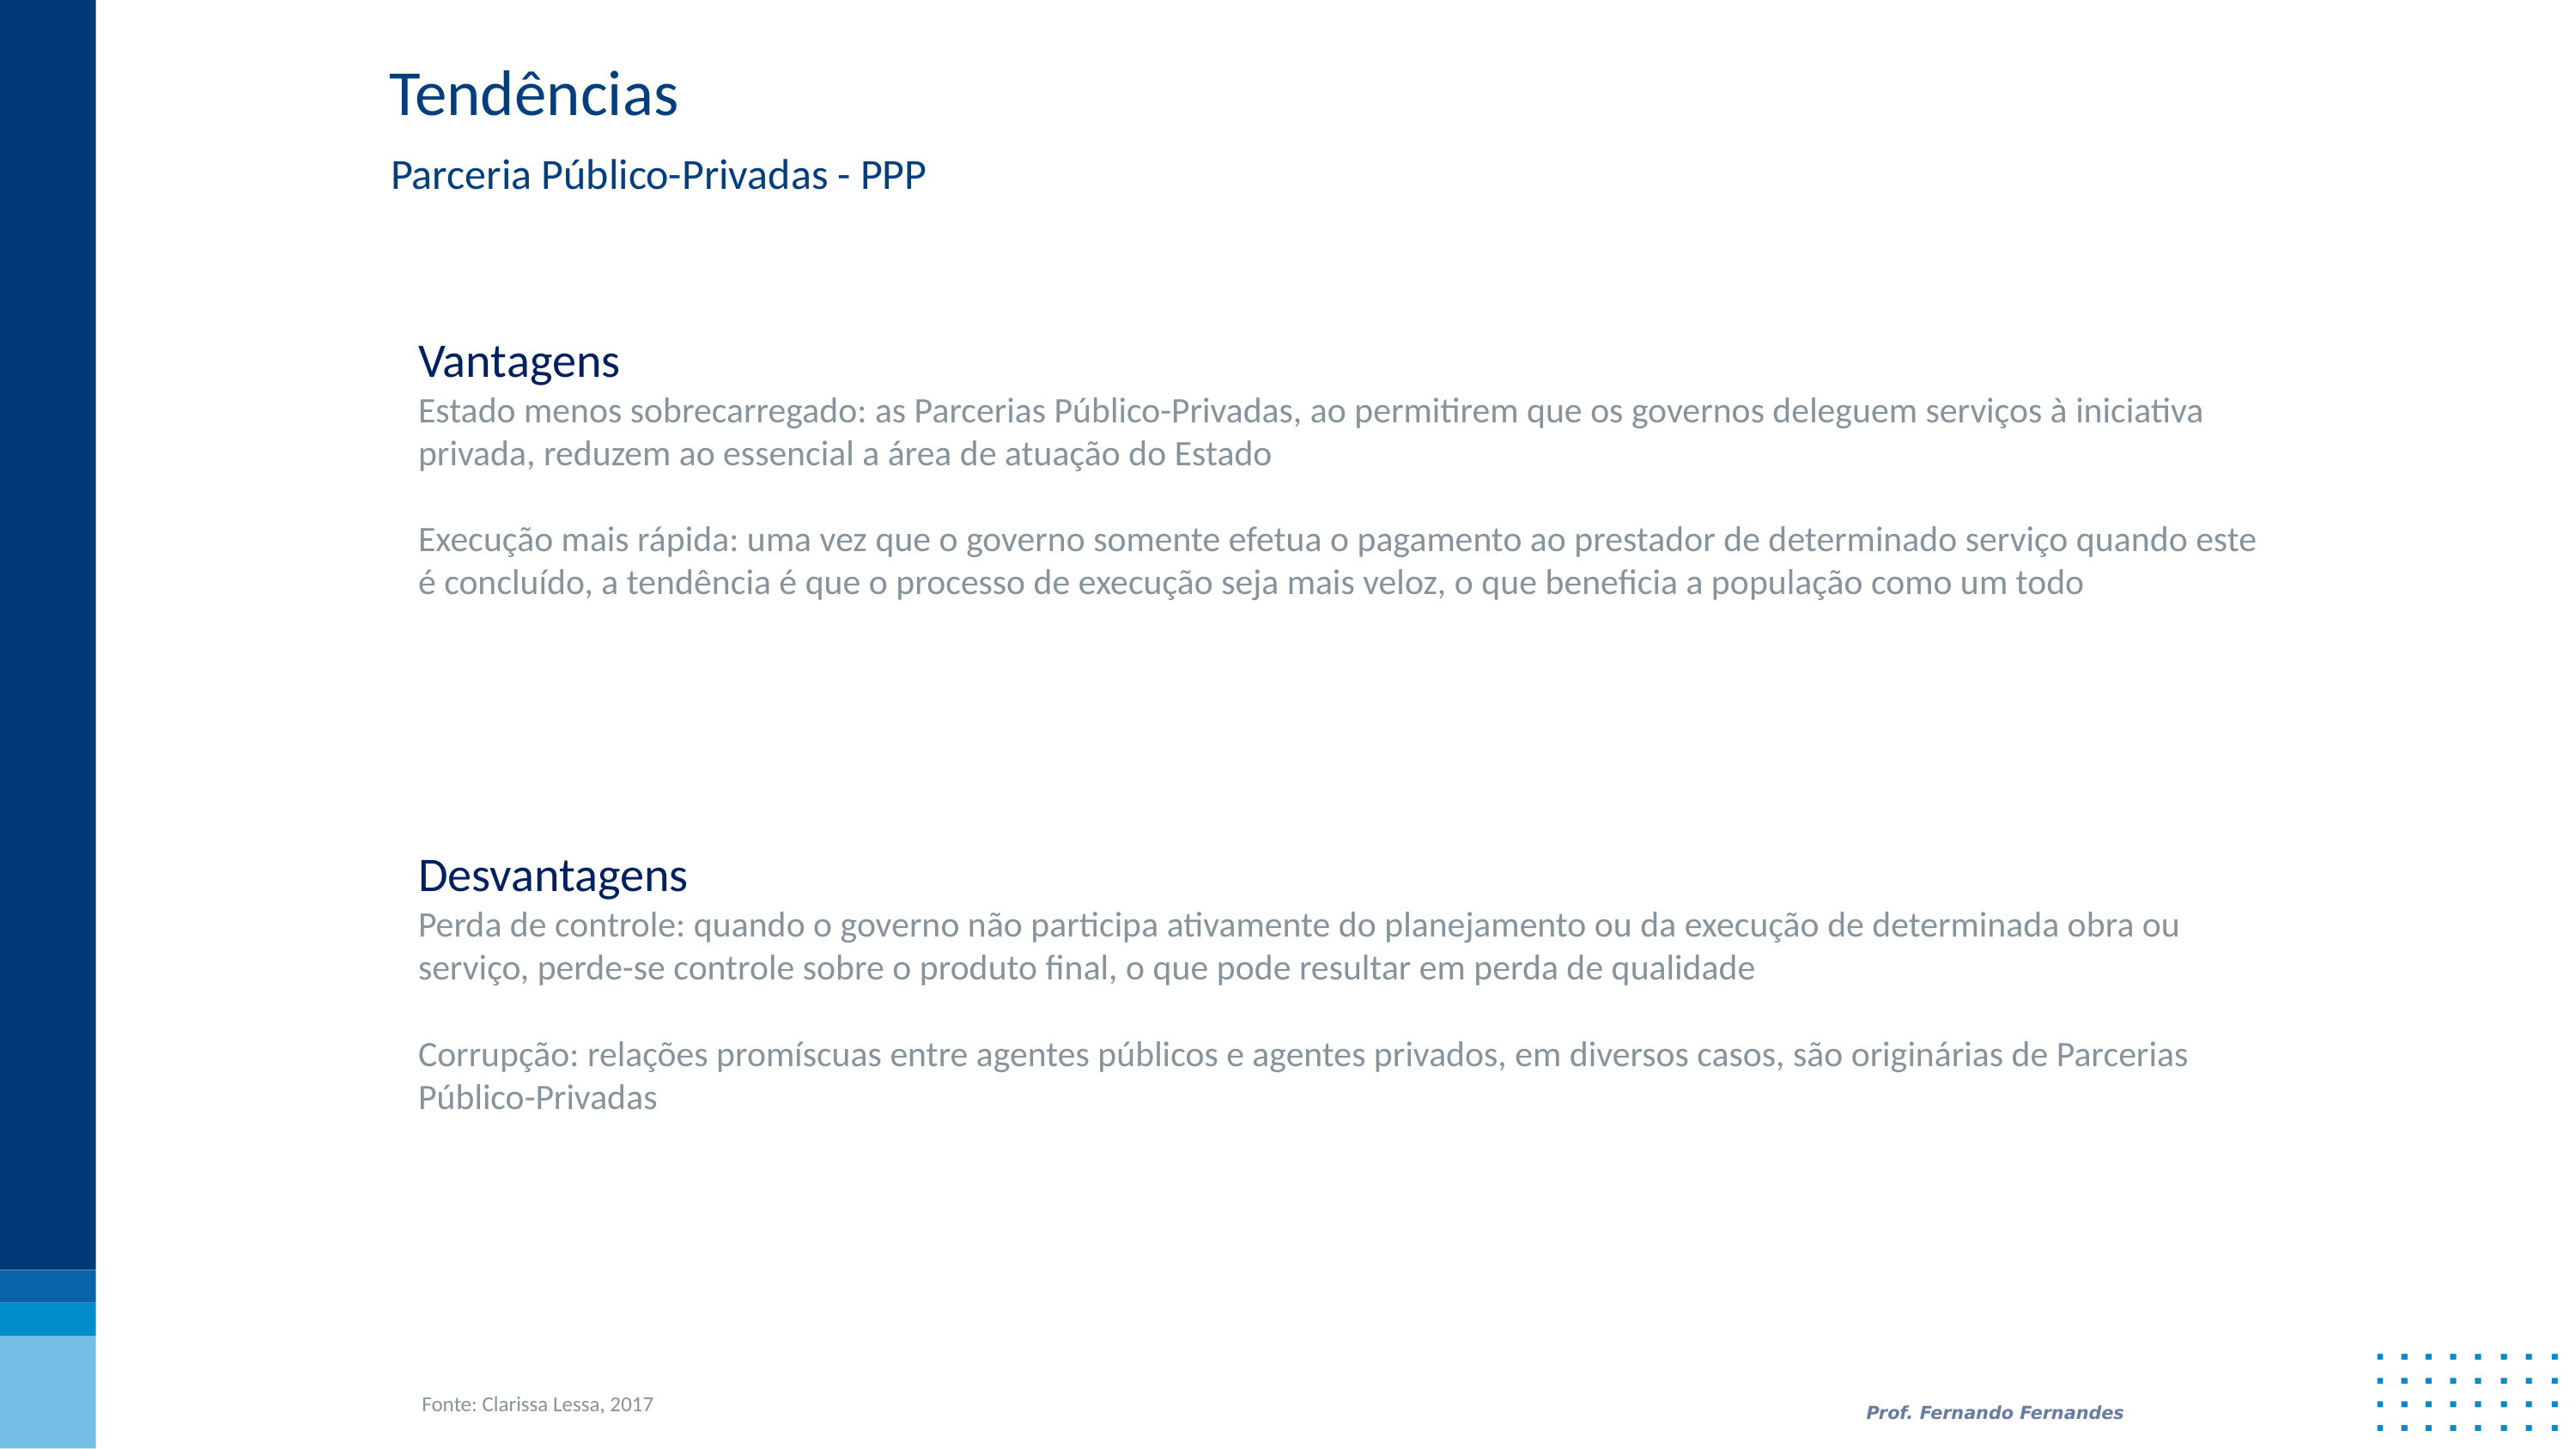

Tendências
Parceria Público-Privadas - PPP
Vantagens
Estado menos sobrecarregado: as Parcerias Público-Privadas, ao permitirem que os governos deleguem serviços à iniciativa privada, reduzem ao essencial a área de atuação do Estado

Execução mais rápida: uma vez que o governo somente efetua o pagamento ao prestador de determinado serviço quando este é concluído, a tendência é que o processo de execução seja mais veloz, o que beneficia a população como um todo

Desvantagens
Perda de controle: quando o governo não participa ativamente do planejamento ou da execução de determinada obra ou serviço, perde-se controle sobre o produto final, o que pode resultar em perda de qualidade

Corrupção: relações promíscuas entre agentes públicos e agentes privados, em diversos casos, são originárias de Parcerias Público-Privadas

Fonte: Clarissa Lessa, 2017
Prof. Fernando Fernandes